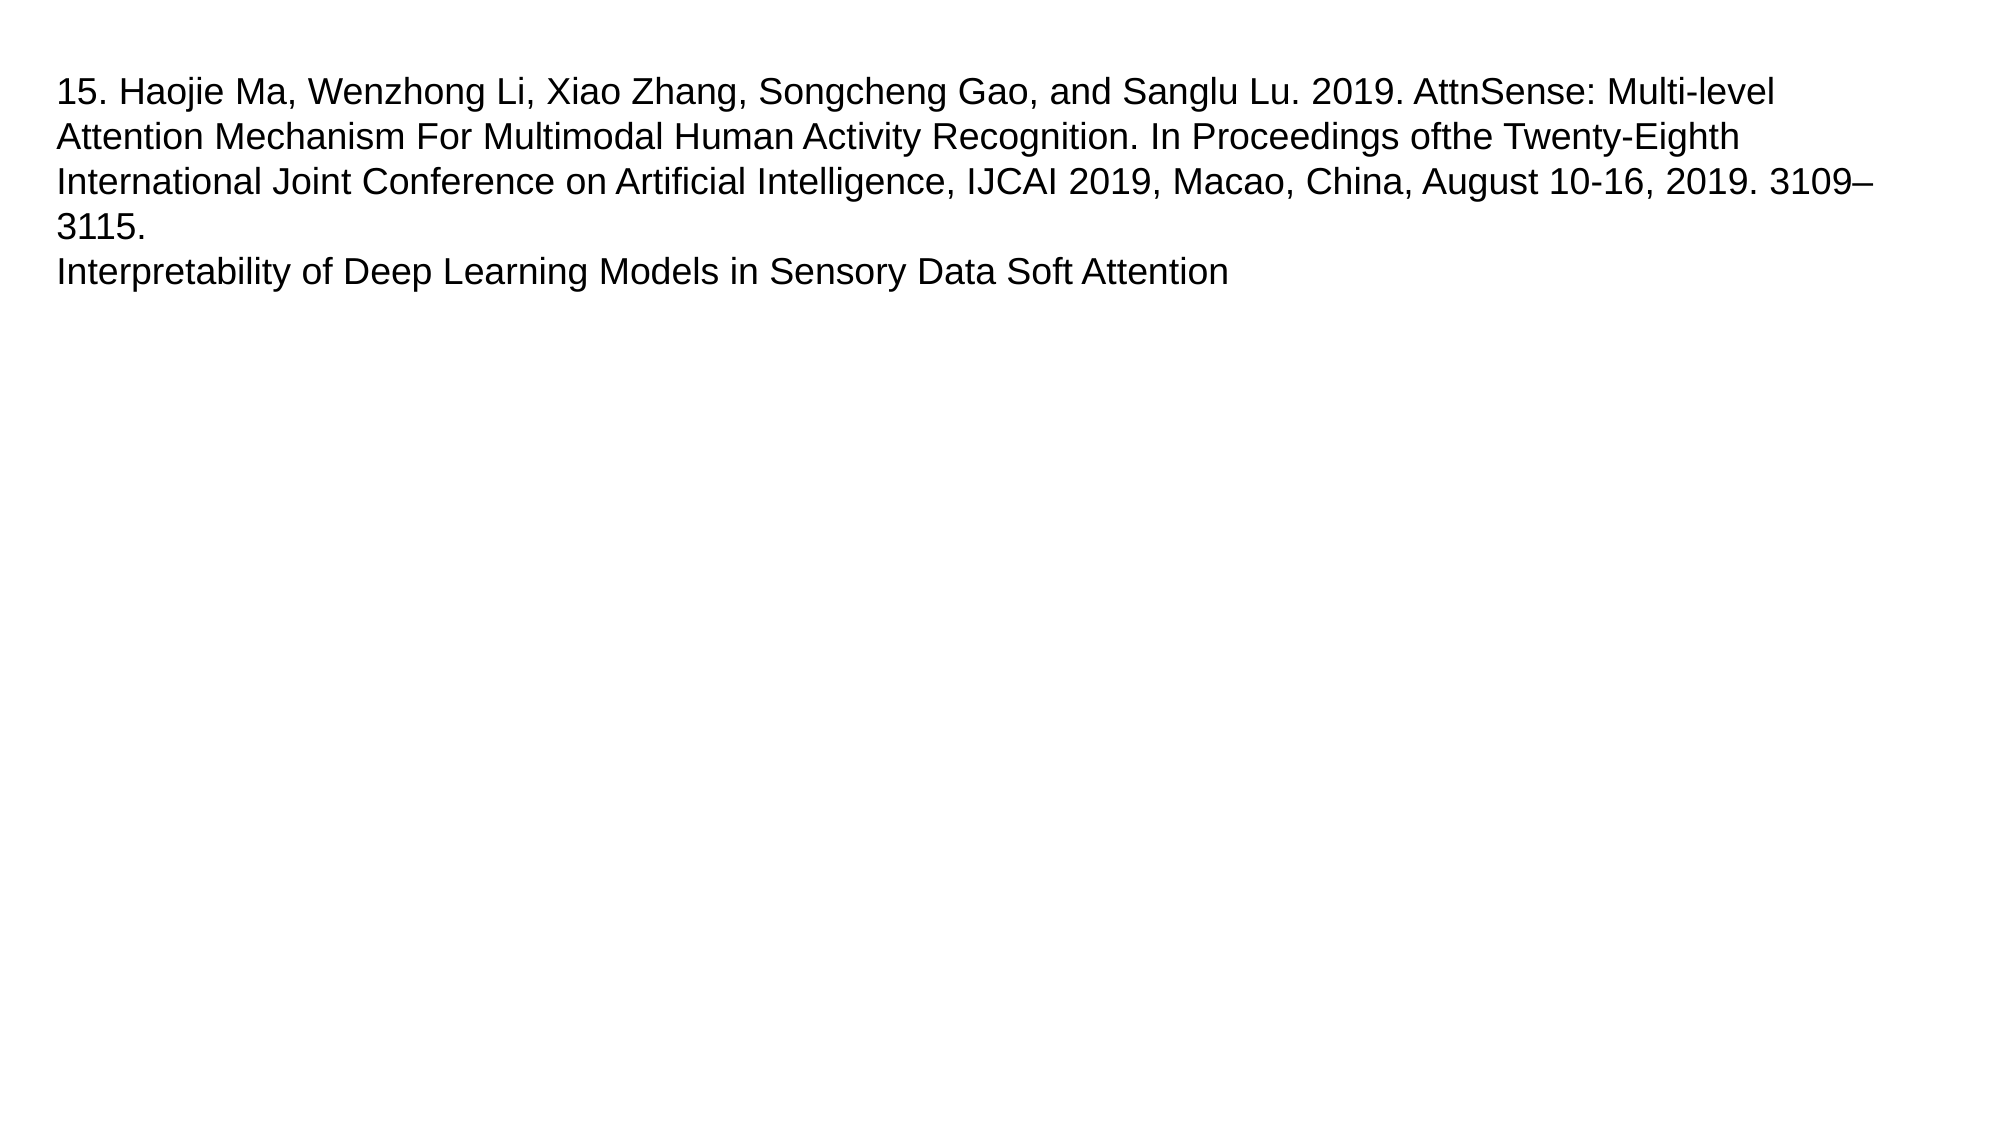

15. Haojie Ma, Wenzhong Li, Xiao Zhang, Songcheng Gao, and Sanglu Lu. 2019. AttnSense: Multi-level Attention Mechanism For Multimodal Human Activity Recognition. In Proceedings ofthe Twenty-Eighth International Joint Conference on Artificial Intelligence, IJCAI 2019, Macao, China, August 10-16, 2019. 3109–3115.
Interpretability of Deep Learning Models in Sensory Data Soft Attention